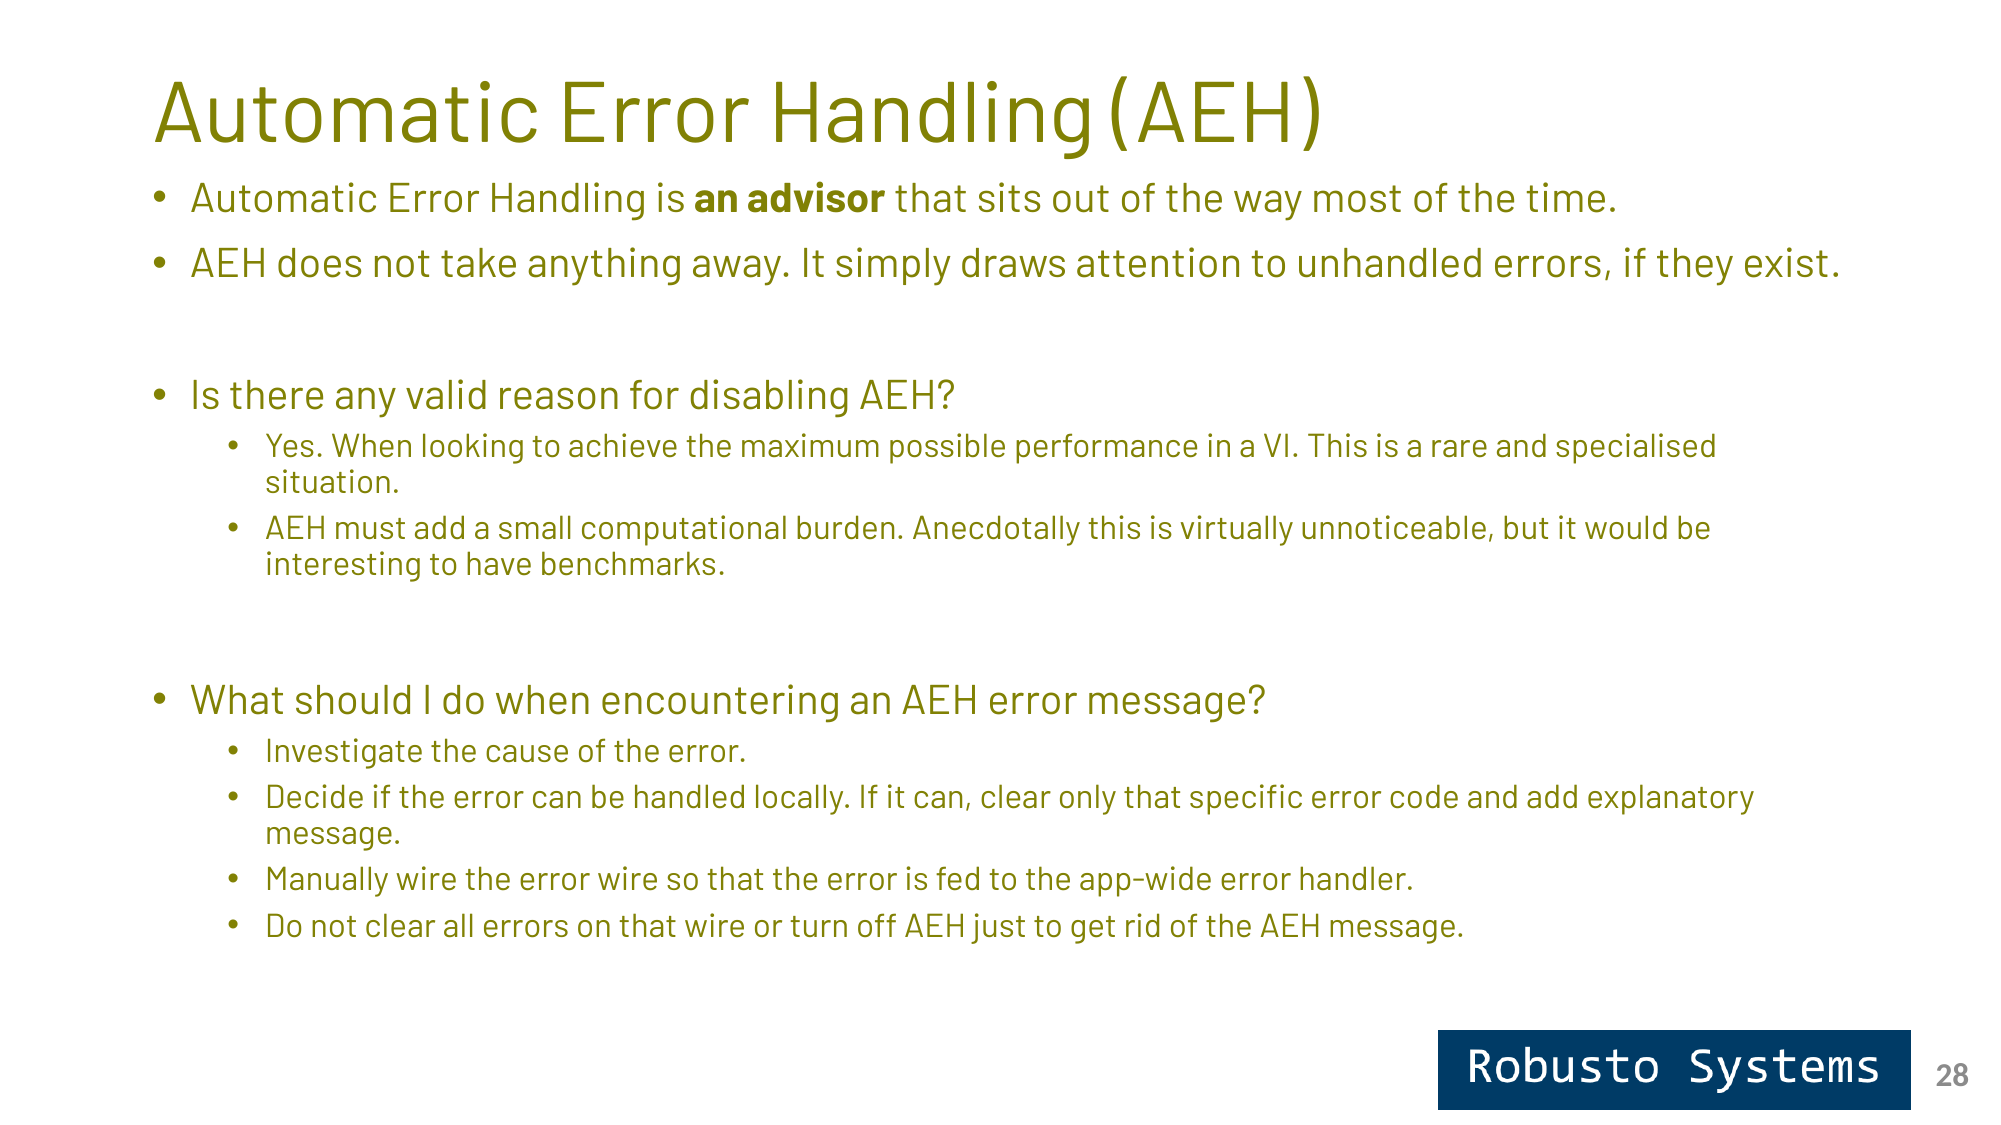

# Automatic Error Handling (AEH)
Automatic Error Handling is an advisor that sits out of the way most of the time.
AEH does not take anything away. It simply draws attention to unhandled errors, if they exist.

Is there any valid reason for disabling AEH?
Yes. When looking to achieve the maximum possible performance in a VI. This is a rare and specialised situation.
AEH must add a small computational burden. Anecdotally this is virtually unnoticeable, but it would be interesting to have benchmarks.

What should I do when encountering an AEH error message?
Investigate the cause of the error.
Decide if the error can be handled locally. If it can, clear only that specific error code and add explanatory message.
Manually wire the error wire so that the error is fed to the app-wide error handler.
Do not clear all errors on that wire or turn off AEH just to get rid of the AEH message.
28